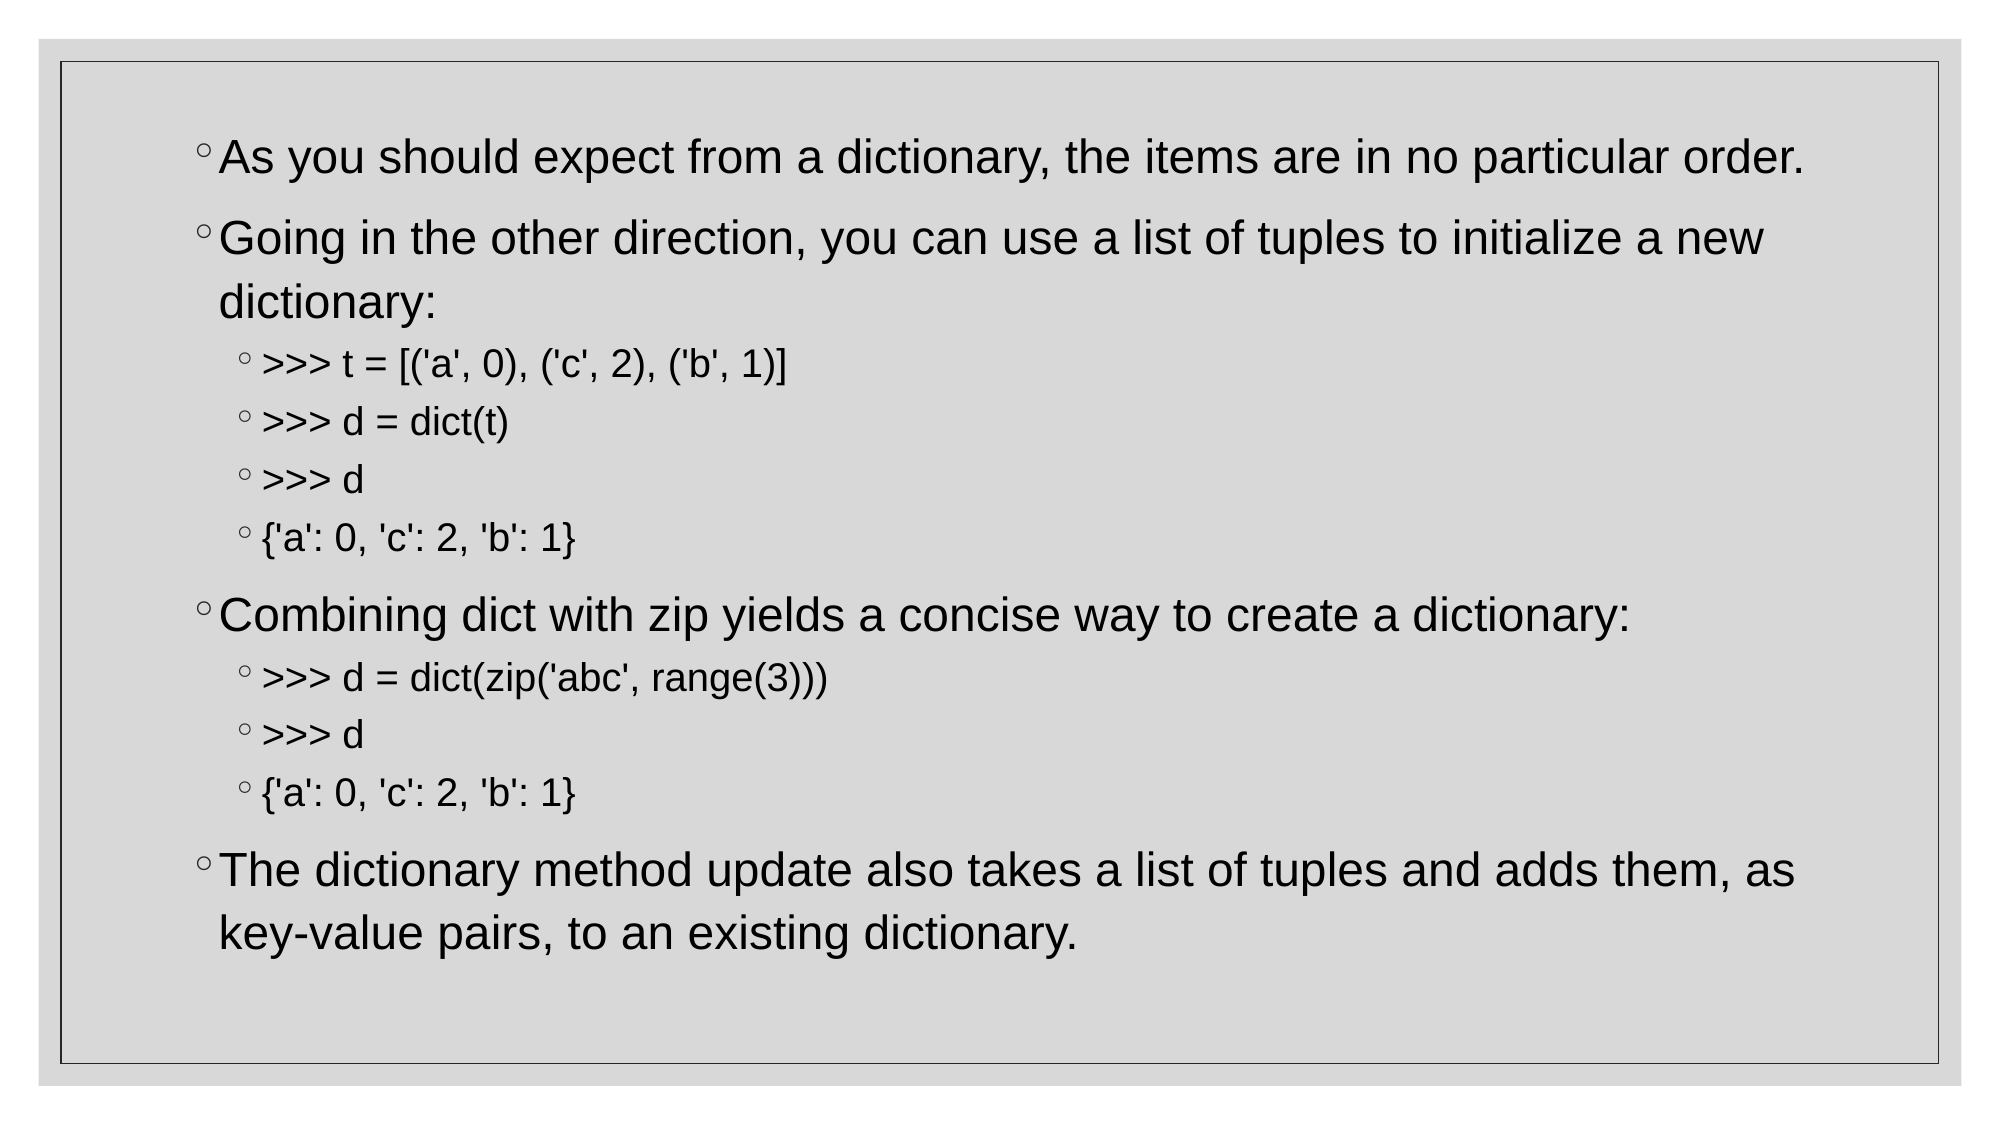

As you should expect from a dictionary, the items are in no particular order.
Going in the other direction, you can use a list of tuples to initialize a new dictionary:
>>> t = [('a', 0), ('c', 2), ('b', 1)]
>>> d = dict(t)
>>> d
{'a': 0, 'c': 2, 'b': 1}
Combining dict with zip yields a concise way to create a dictionary:
>>> d = dict(zip('abc', range(3)))
>>> d
{'a': 0, 'c': 2, 'b': 1}
The dictionary method update also takes a list of tuples and adds them, as key-value pairs, to an existing dictionary.